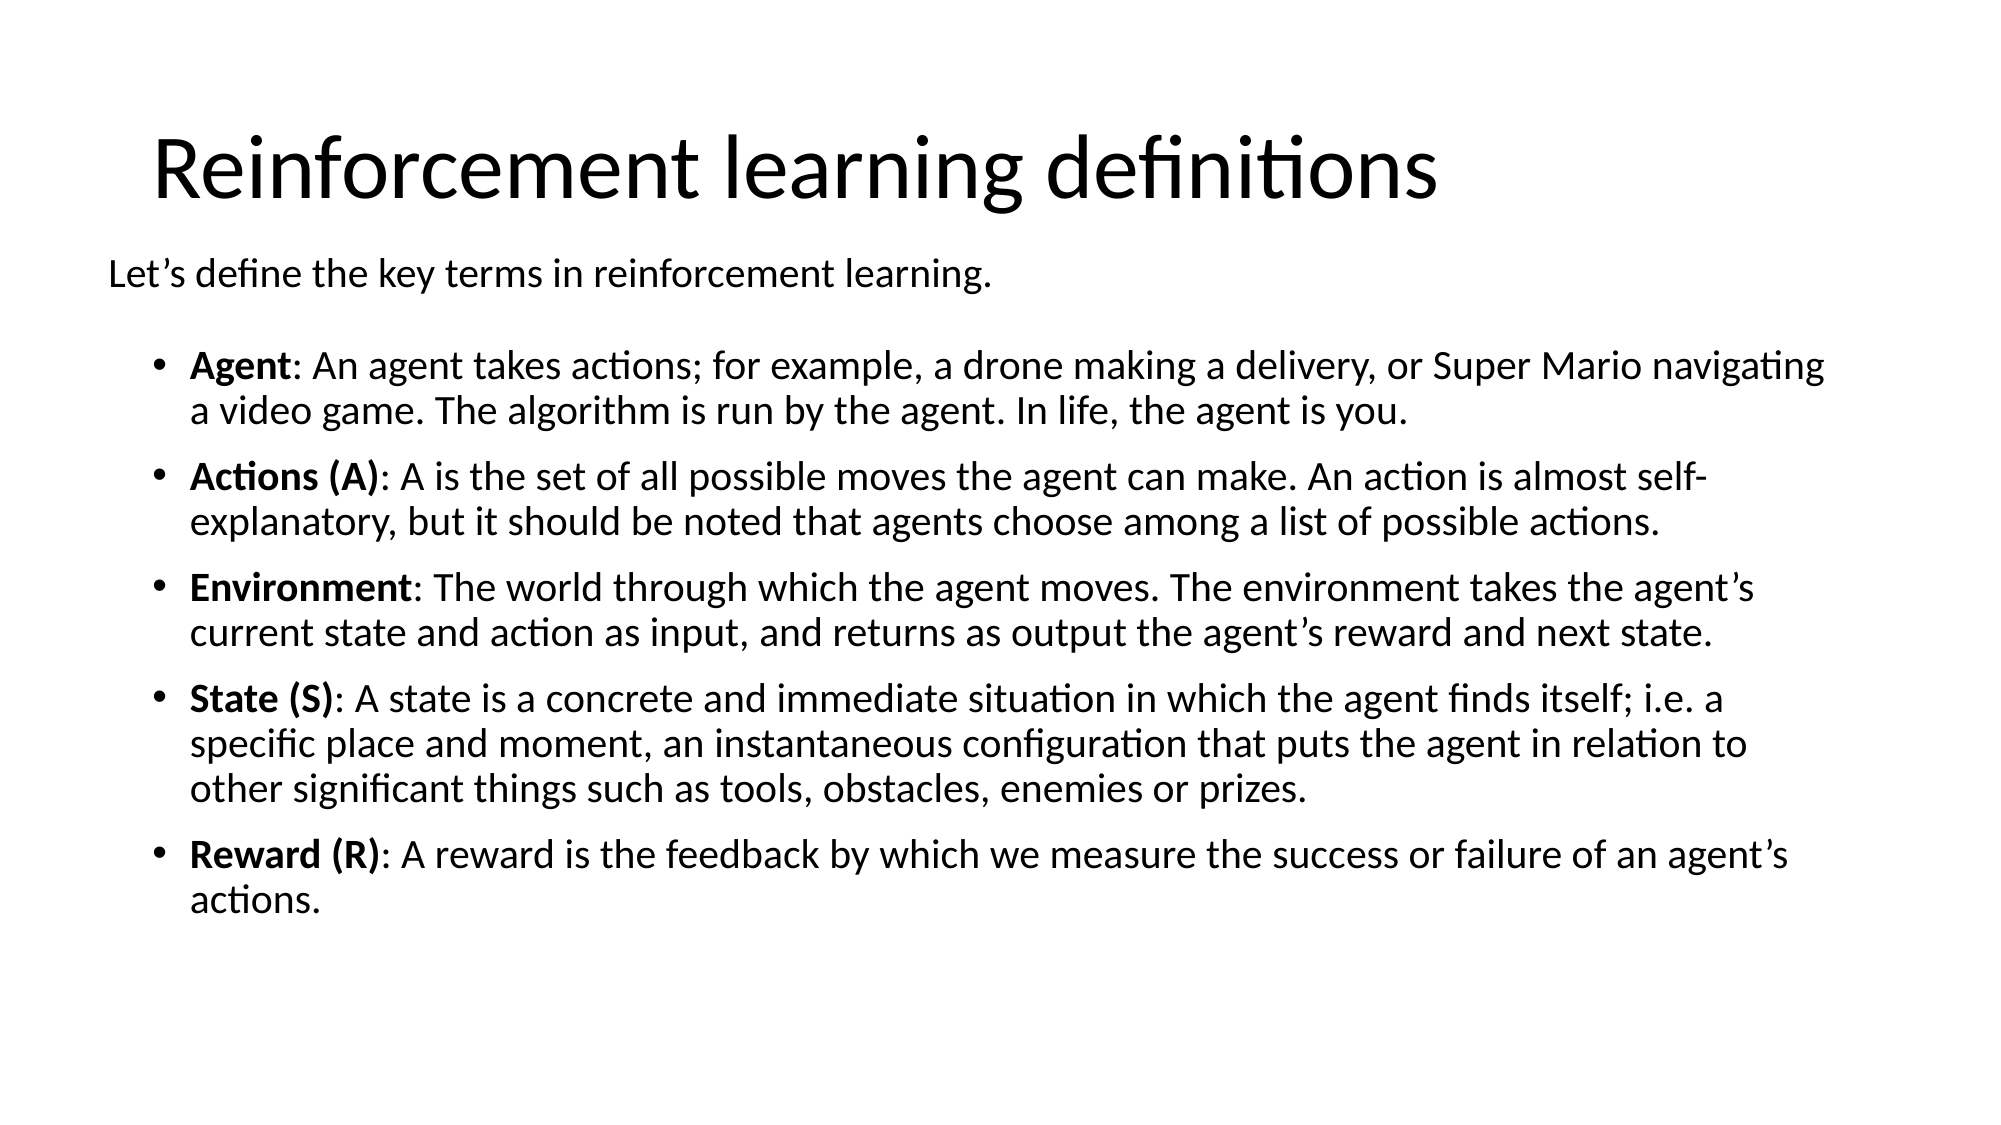

# Reinforcement learning definitions
Let’s define the key terms in reinforcement learning.
Agent: An agent takes actions; for example, a drone making a delivery, or Super Mario navigating a video game. The algorithm is run by the agent. In life, the agent is you.
Actions (A): A is the set of all possible moves the agent can make. An action is almost self-explanatory, but it should be noted that agents choose among a list of possible actions.
Environment: The world through which the agent moves. The environment takes the agent’s current state and action as input, and returns as output the agent’s reward and next state.
State (S): A state is a concrete and immediate situation in which the agent finds itself; i.e. a specific place and moment, an instantaneous configuration that puts the agent in relation to other significant things such as tools, obstacles, enemies or prizes.
Reward (R): A reward is the feedback by which we measure the success or failure of an agent’s actions.